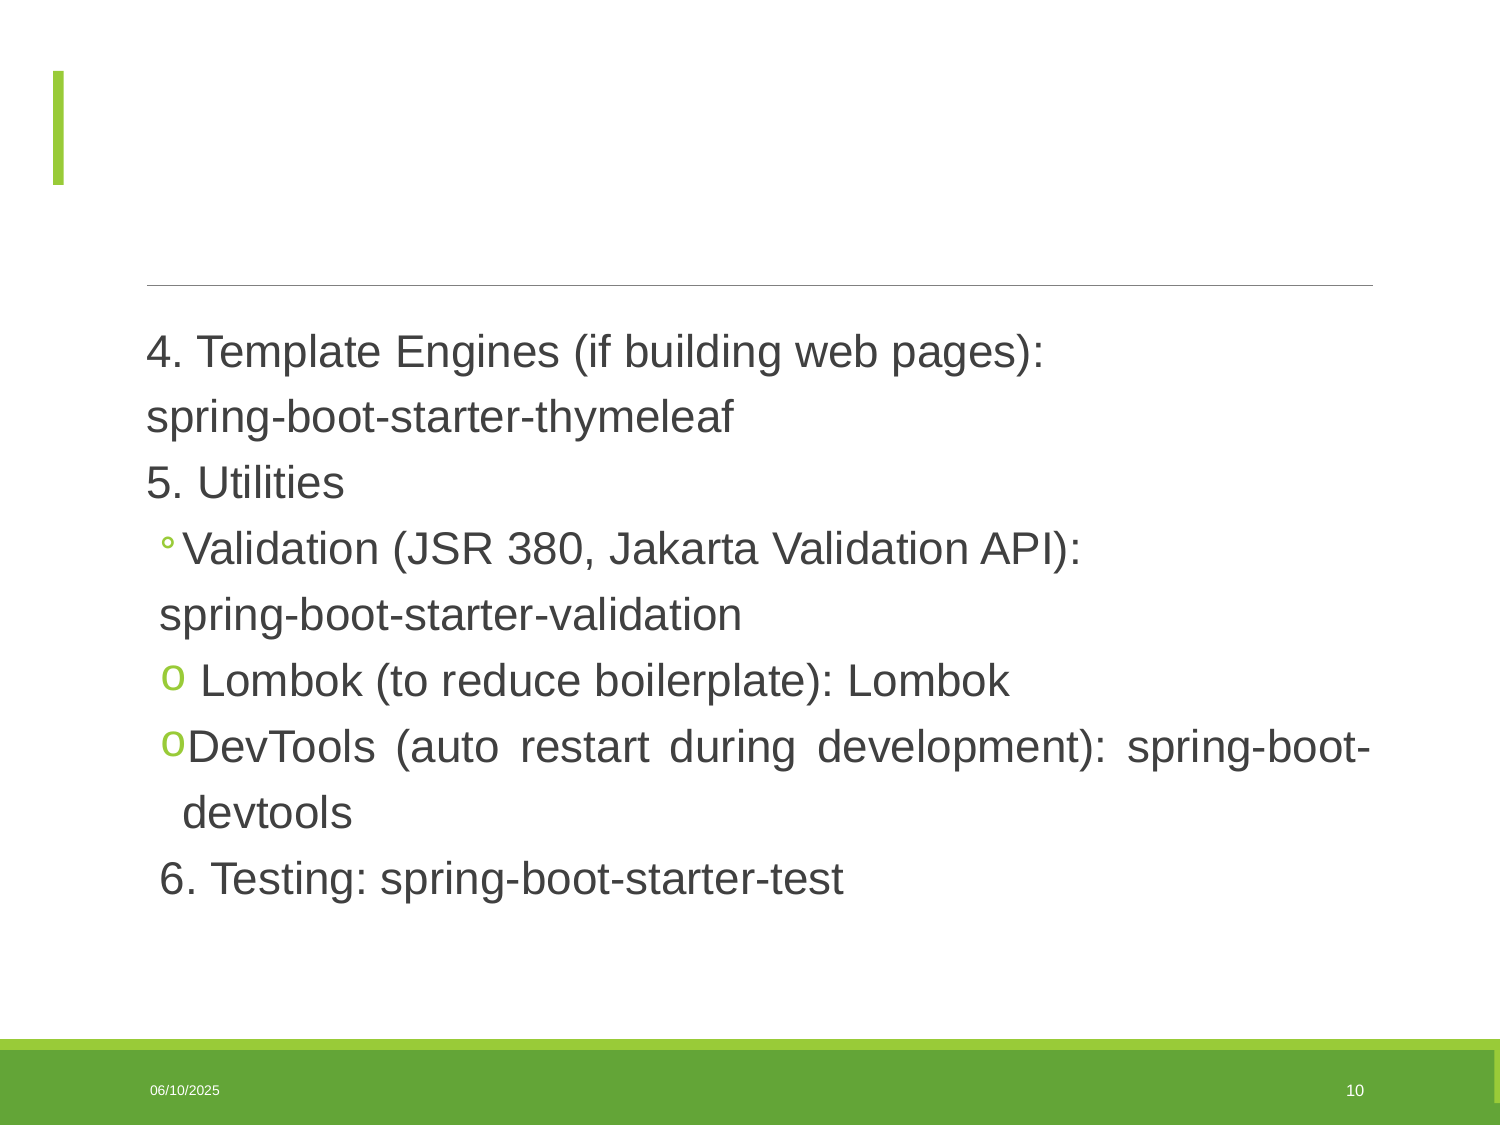

#
4. Template Engines (if building web pages):
spring-boot-starter-thymeleaf
5. Utilities
Validation (JSR 380, Jakarta Validation API):
spring-boot-starter-validation
 Lombok (to reduce boilerplate): Lombok
DevTools (auto restart during development): spring-boot-devtools
6. Testing: spring-boot-starter-test
06/10/2025
10